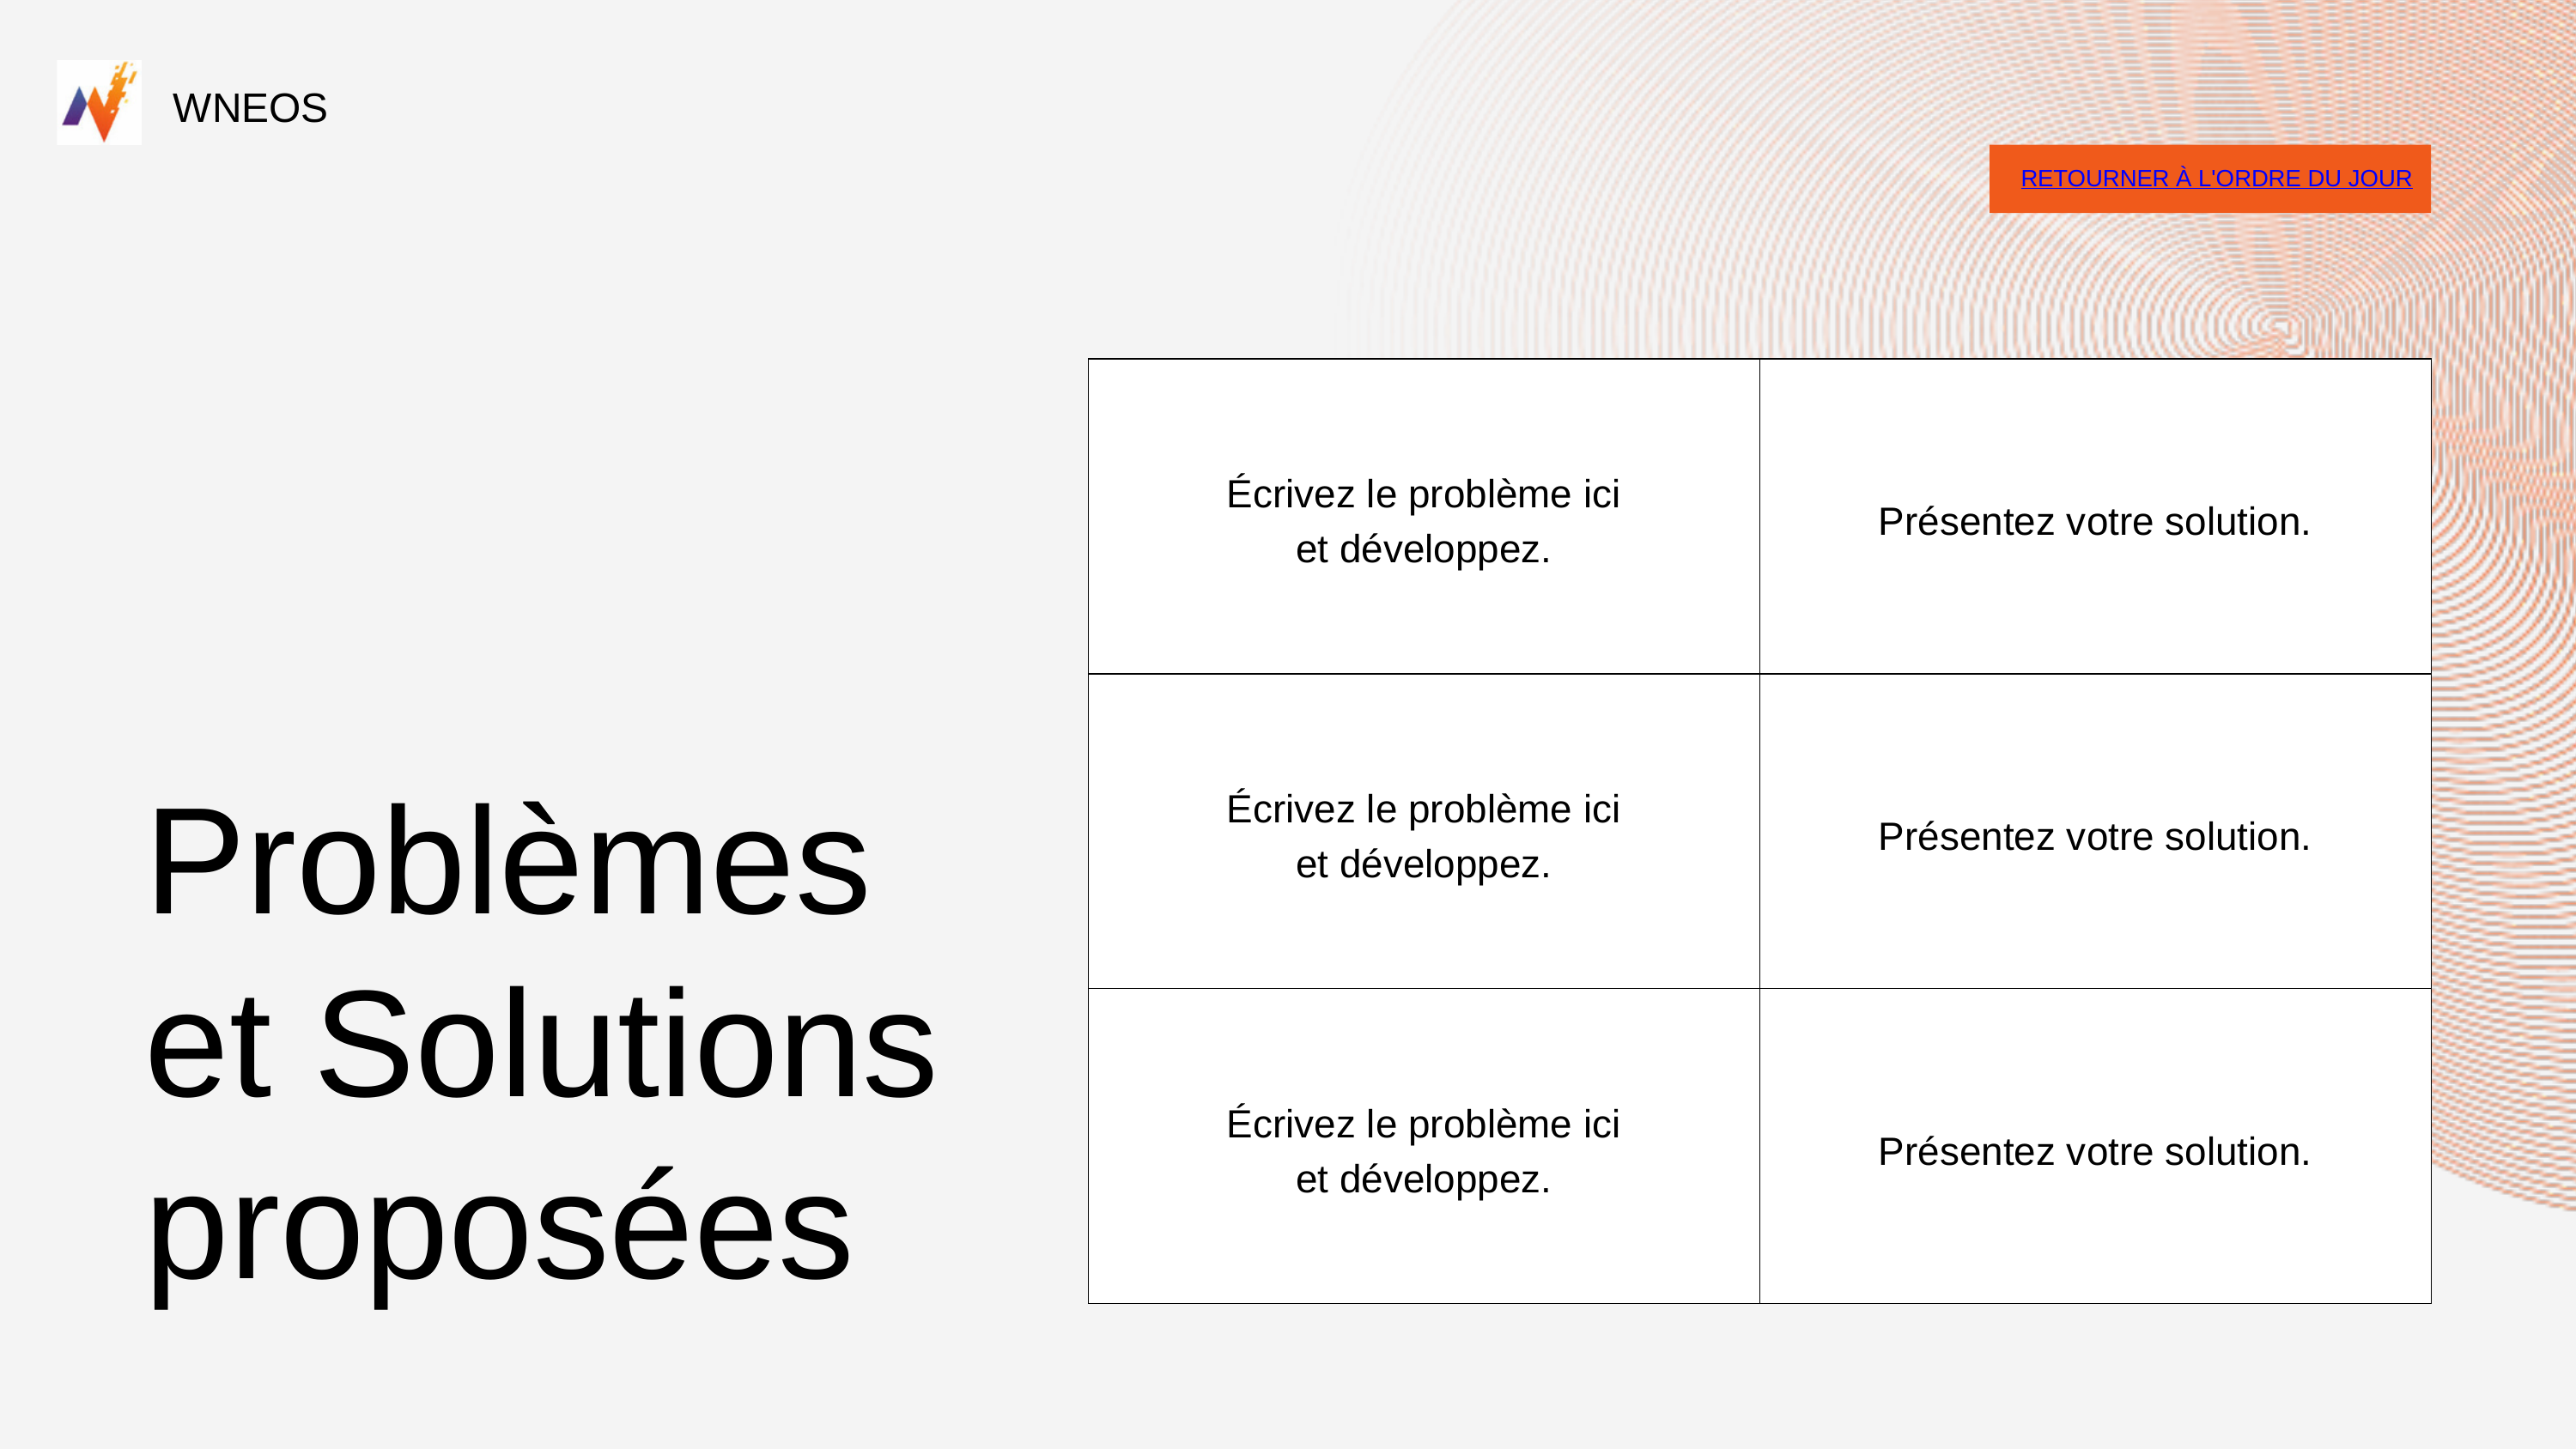

WNEOS

RETOURNER À L'ORDRE DU JOUR
| Écrivez le problème ici et développez. | Présentez votre solution. |
| --- | --- |
| Écrivez le problème ici et développez. | Présentez votre solution. |
| Écrivez le problème ici et développez. | Présentez votre solution. |
Problèmes
et Solutions proposées